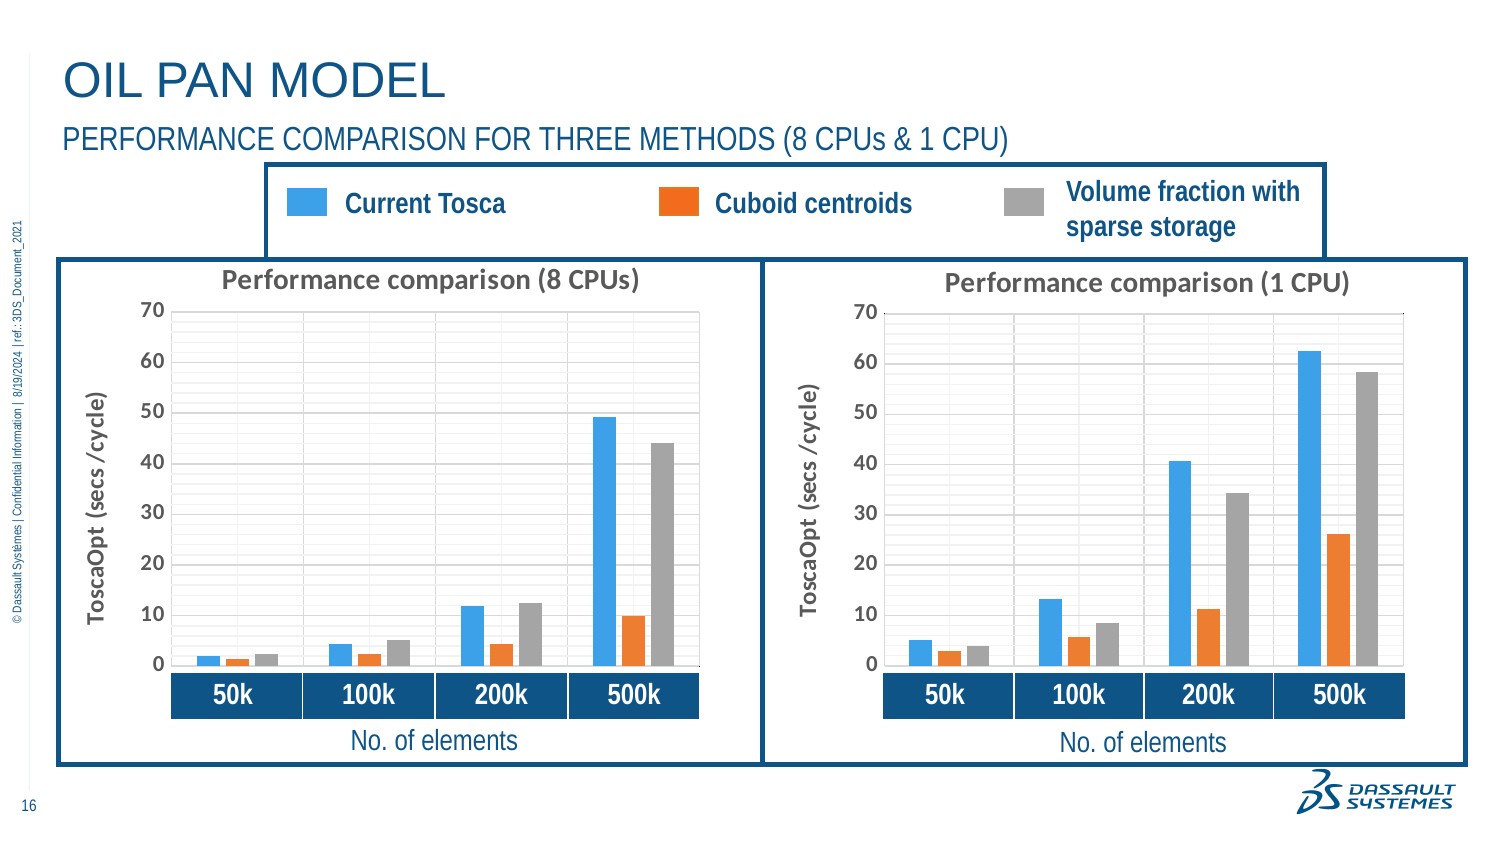

# OIL PAN MODEL
PERFORMANCE COMPARISON FOR THREE METHODS (8 CPUs & 1 CPU)

Volume fraction with sparse storage
Current Tosca

Cuboid centroids

### Chart: Performance comparison (8 CPUs)

| Category | Current_tosca | Cuboid_centroids | Volume_fraction |
|---|---|---|---|

### Chart: Performance comparison (1 CPU)

| Category |  |  |  |
|---|---|---|---|

8/19/2024
| 50k | 100k | 200k | 500k |
| --- | --- | --- | --- |
| 50k | 100k | 200k | 500k |
| --- | --- | --- | --- |
No. of elements
No. of elements